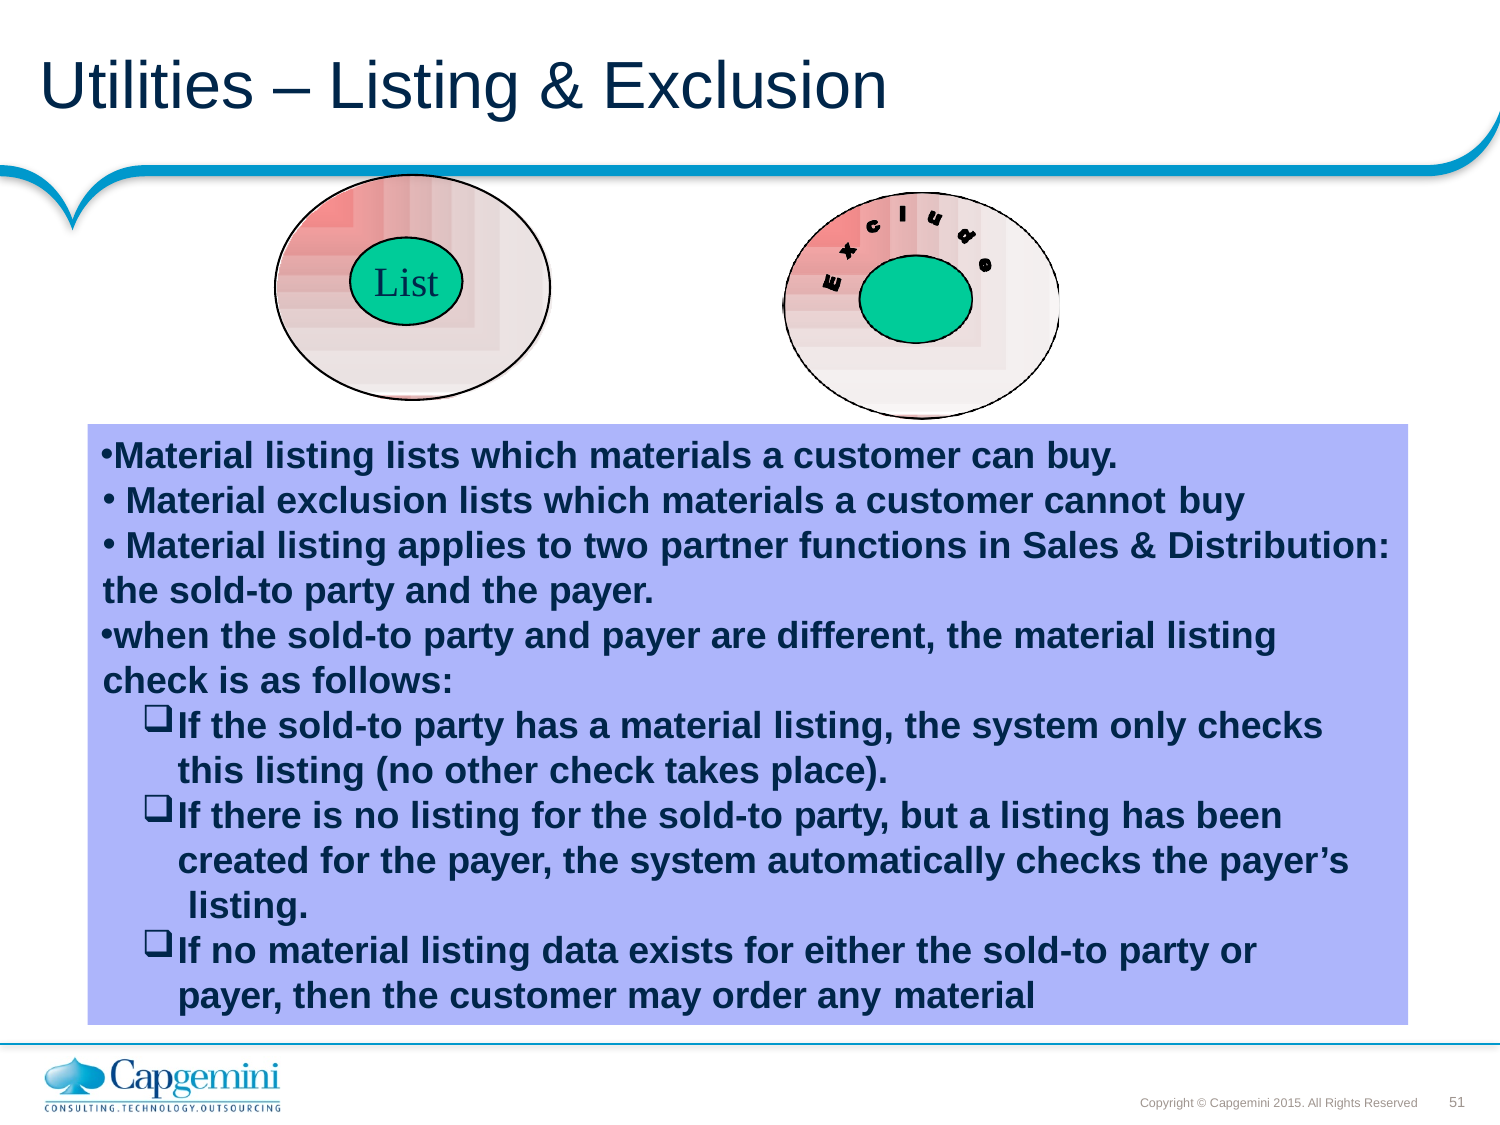

# Utilities – Listing & Exclusion

List

Material listing lists which materials a customer can buy.
Material exclusion lists which materials a customer cannot buy
Material listing applies to two partner functions in Sales & Distribution:
the sold-to party and the payer.
when the sold-to party and payer are different, the material listing  check is as follows:
If the sold-to party has a material listing, the system only checks  this listing (no other check takes place).
If there is no listing for the sold-to party, but a listing has been  created for the payer, the system automatically checks the payer’s  listing.
If no material listing data exists for either the sold-to party or  payer, then the customer may order any material